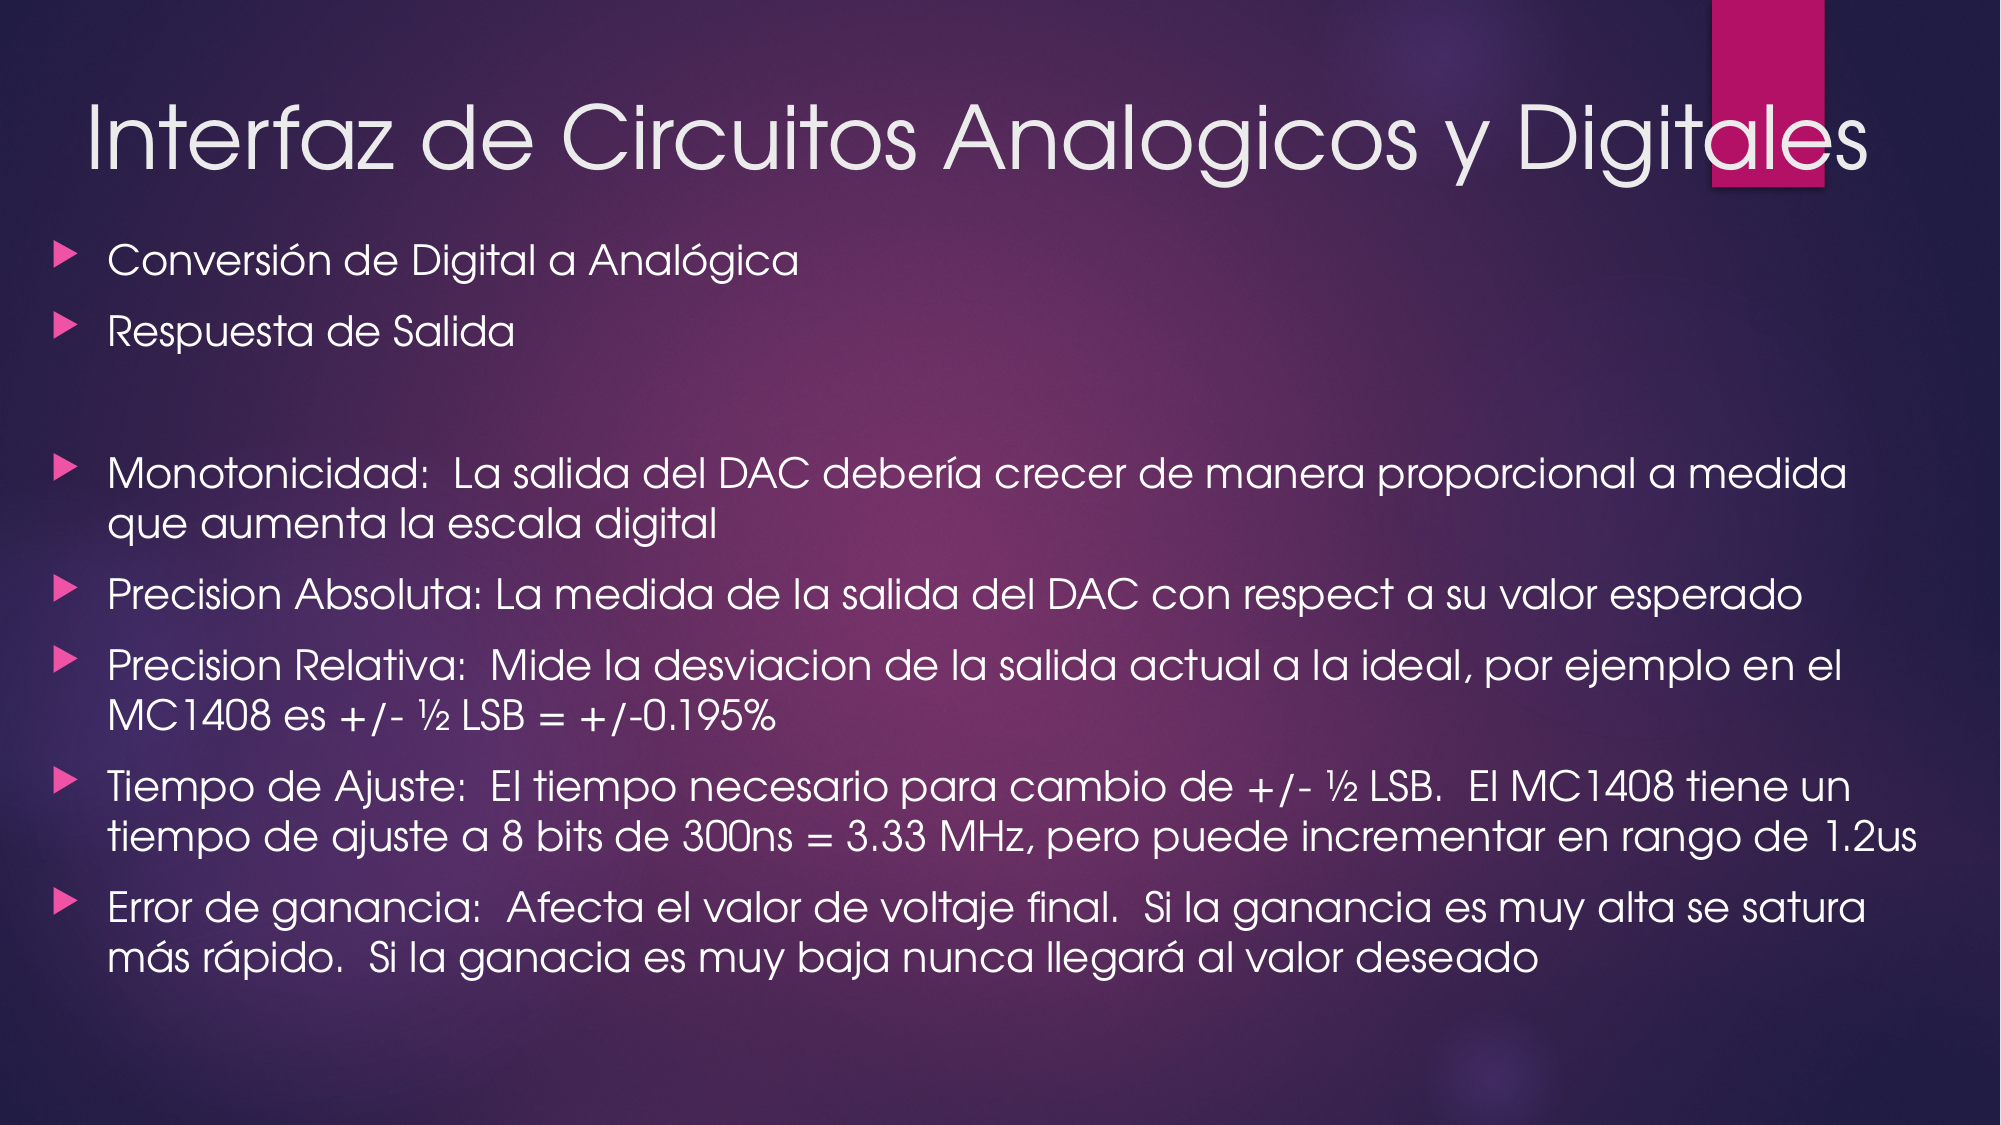

# Interfaz de Circuitos Analogicos y Digitales
Conversión de Digital a Analógica
Respuesta de Salida

Monotonicidad:  La salida del DAC debería crecer de manera proporcional a medida que aumenta la escala digital
Precision Absoluta: La medida de la salida del DAC con respect a su valor esperado
Precision Relativa:  Mide la desviacion de la salida actual a la ideal, por ejemplo en el MC1408 es +/- ½ LSB = +/-0.195%
Tiempo de Ajuste:  El tiempo necesario para cambio de +/- ½ LSB.  El MC1408 tiene un tiempo de ajuste a 8 bits de 300ns = 3.33 MHz, pero puede incrementar en rango de 1.2us
Error de ganancia:  Afecta el valor de voltaje final.  Si la ganancia es muy alta se satura más rápido.  Si la ganacia es muy baja nunca llegará al valor deseado